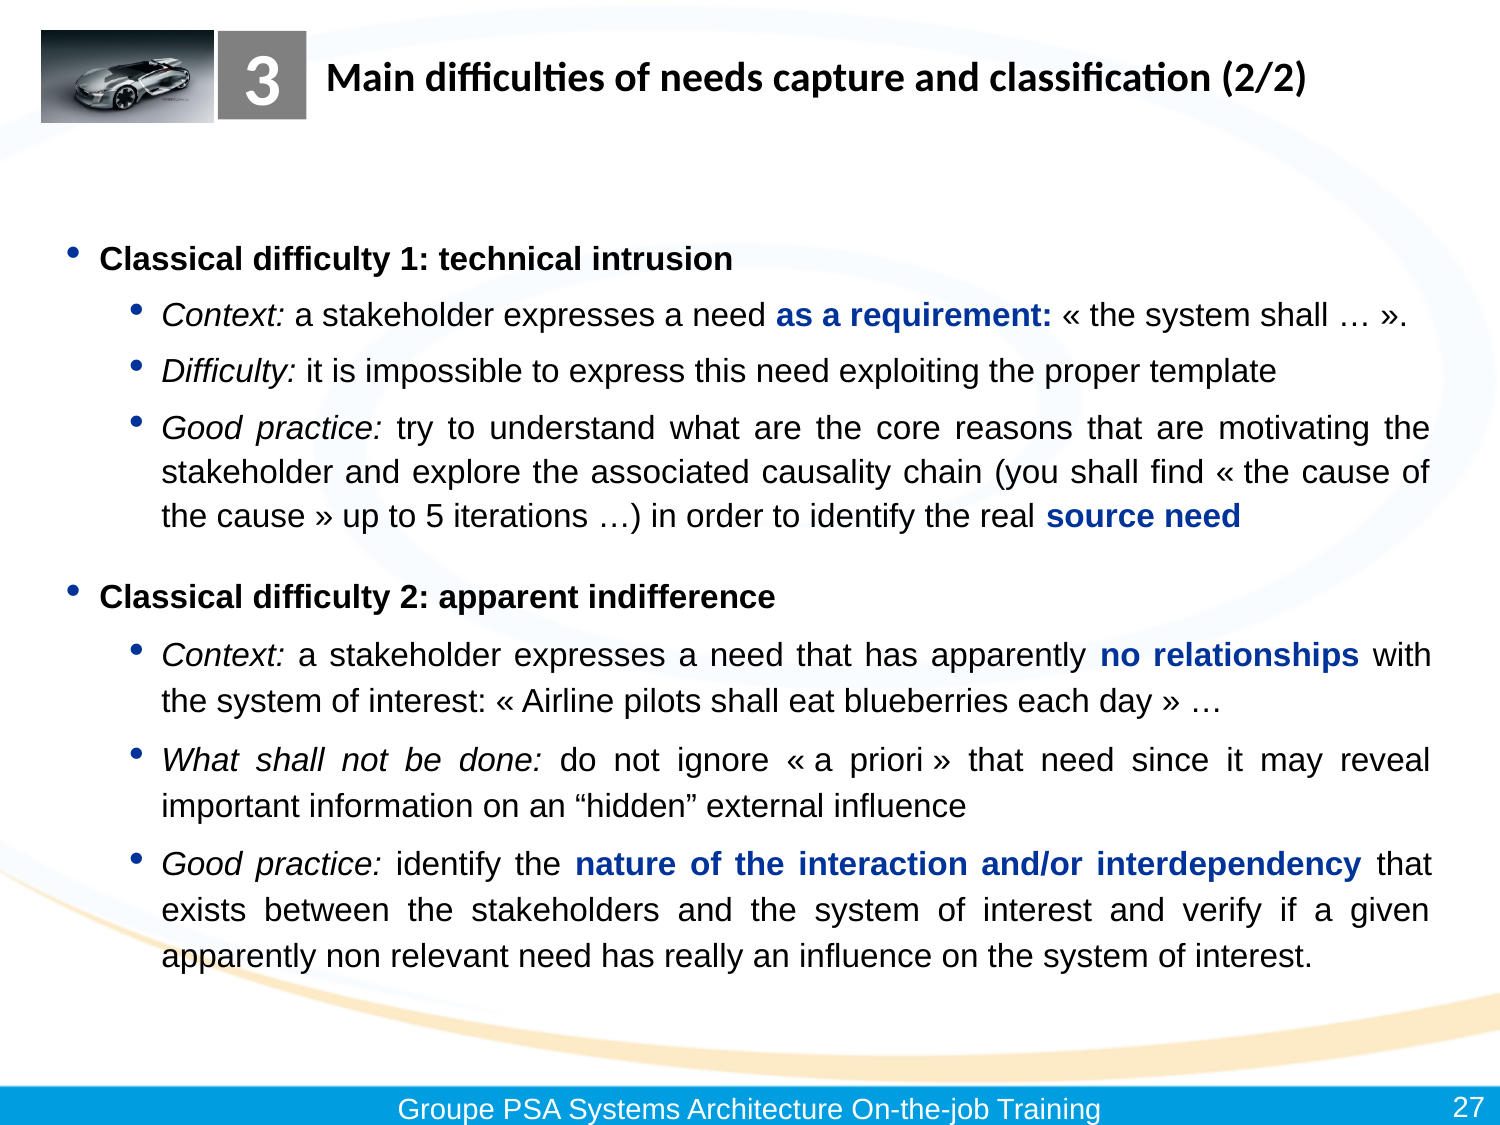

3
# Main difficulties of needs capture and classification (2/2)
Classical difficulty 1: technical intrusion
Context: a stakeholder expresses a need as a requirement: « the system shall … ».
Difficulty: it is impossible to express this need exploiting the proper template
Good practice: try to understand what are the core reasons that are motivating the stakeholder and explore the associated causality chain (you shall find « the cause of the cause » up to 5 iterations …) in order to identify the real source need
Classical difficulty 2: apparent indifference
Context: a stakeholder expresses a need that has apparently no relationships with the system of interest: « Airline pilots shall eat blueberries each day » …
What shall not be done: do not ignore « a priori » that need since it may reveal important information on an “hidden” external influence
Good practice: identify the nature of the interaction and/or interdependency that exists between the stakeholders and the system of interest and verify if a given apparently non relevant need has really an influence on the system of interest.
27
Groupe PSA Systems Architecture On-the-job Training